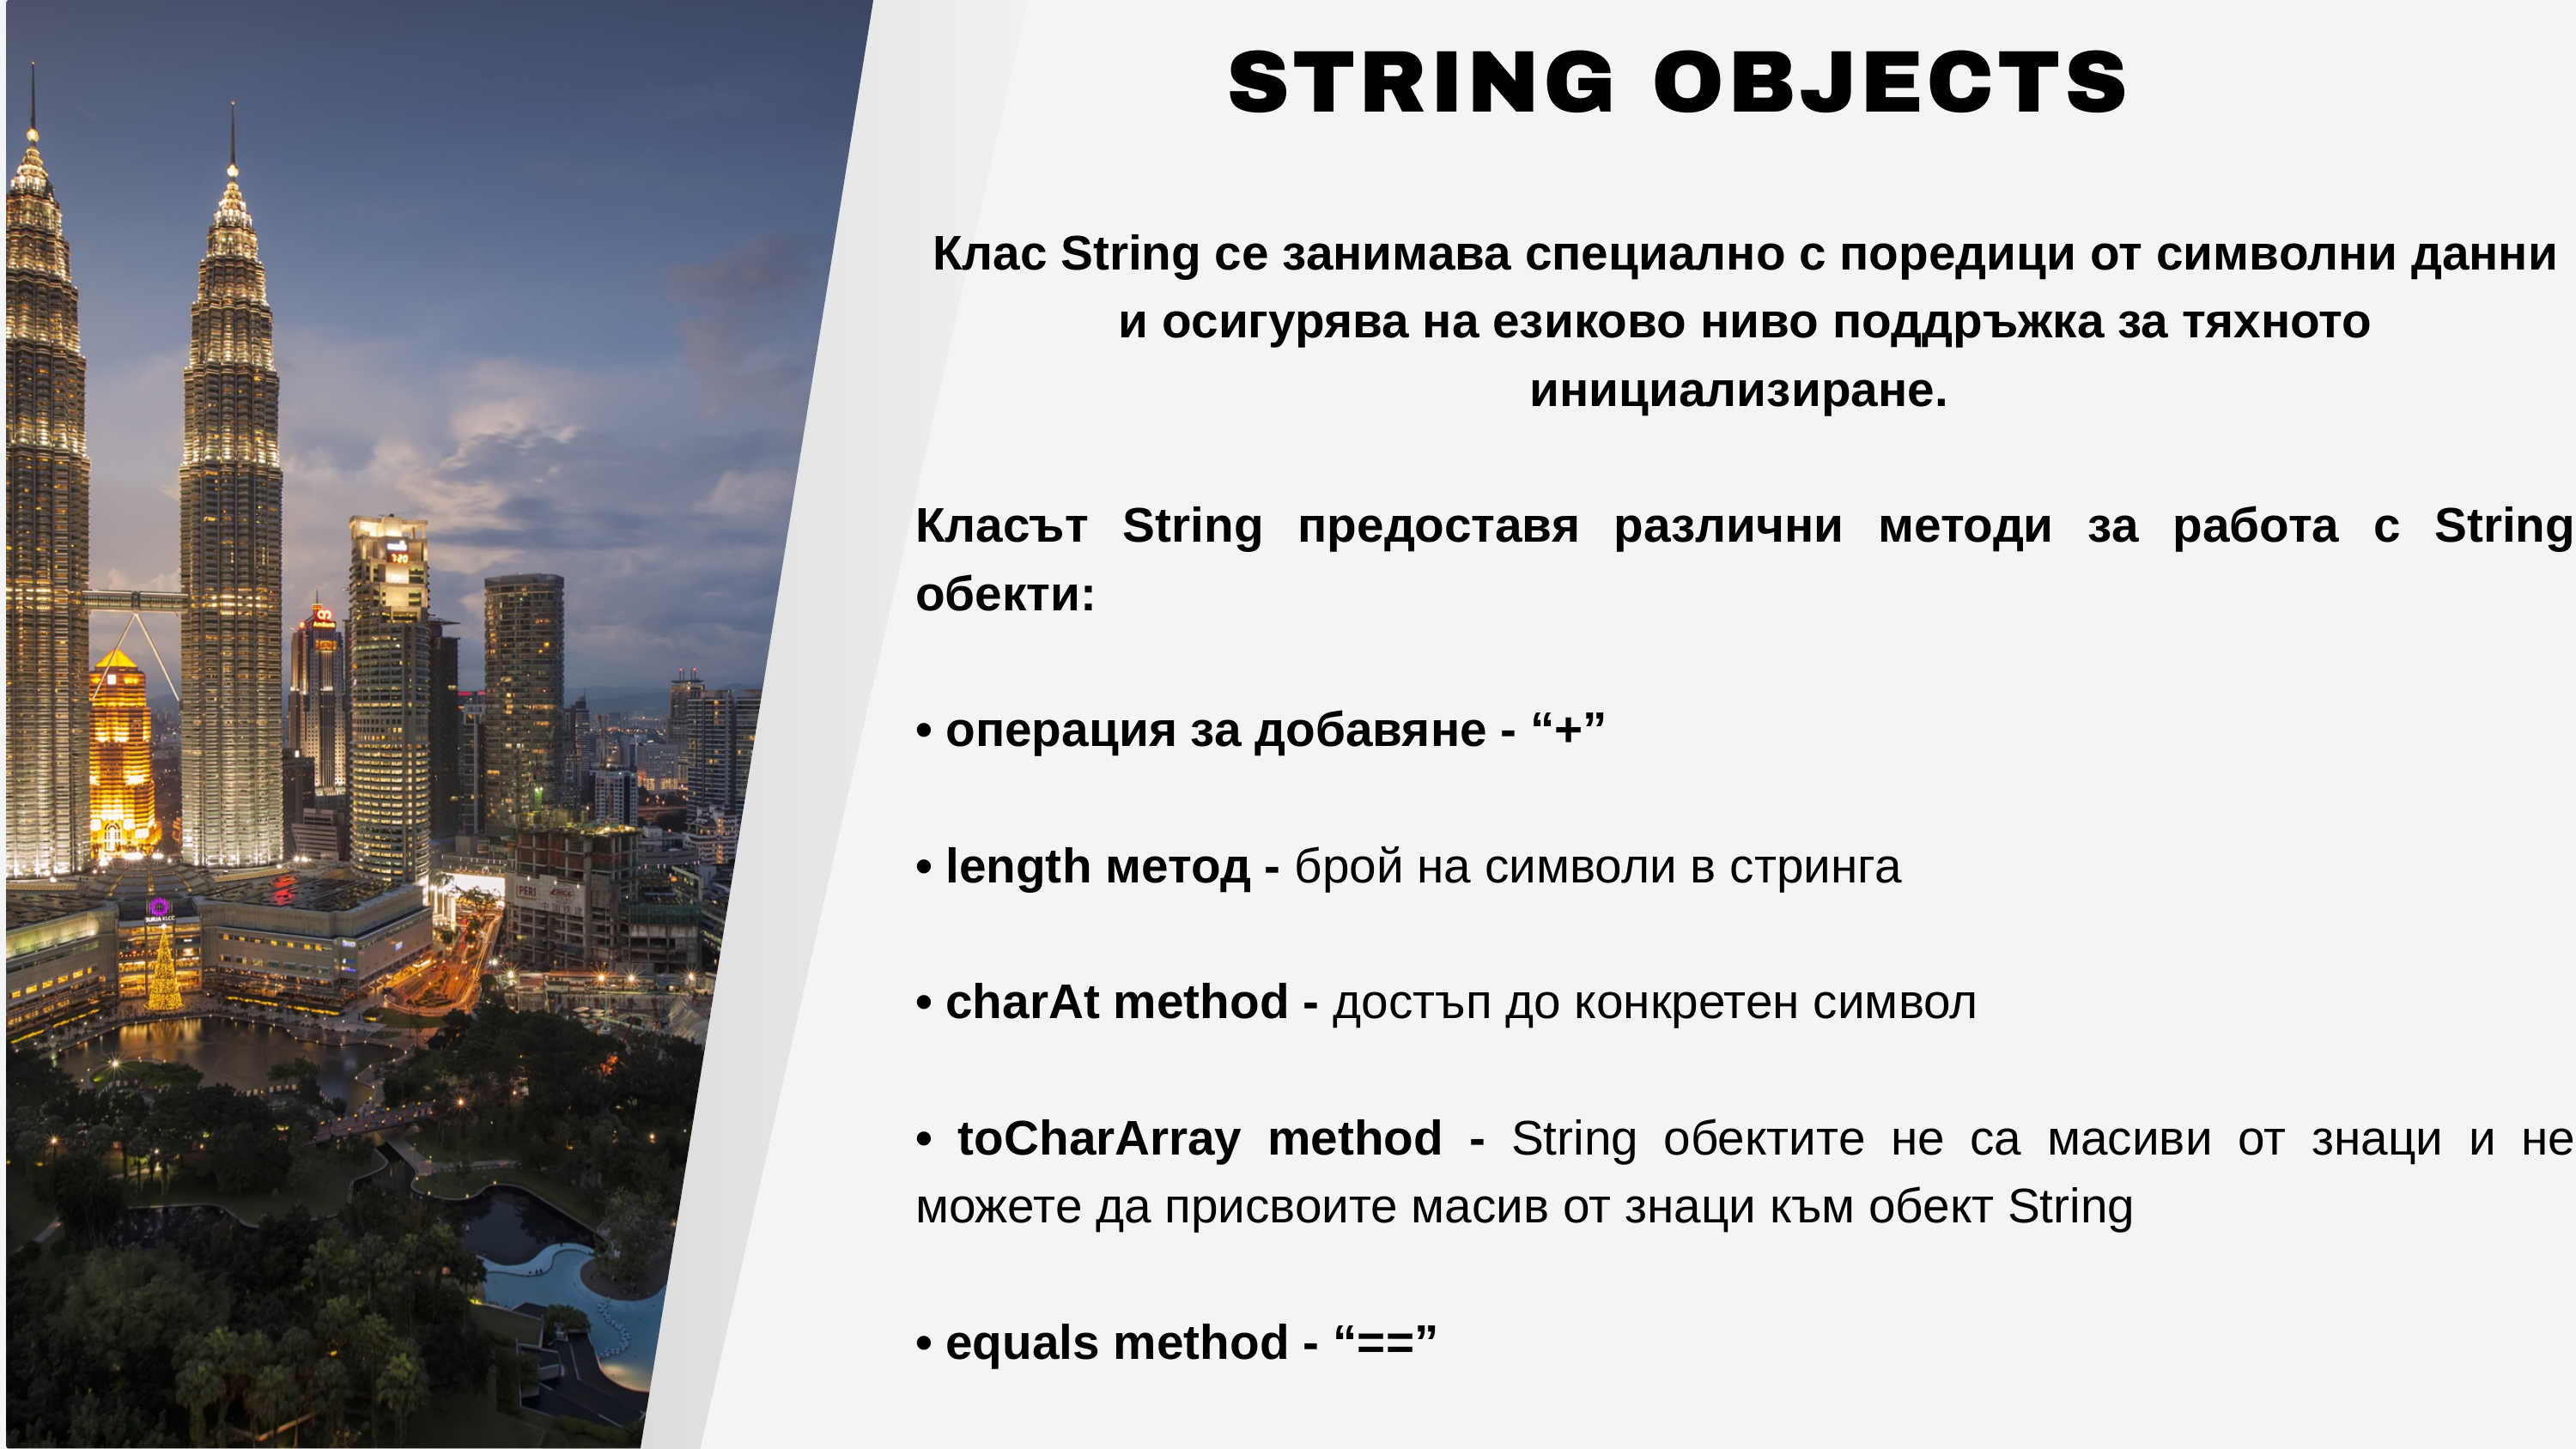

STRING OBJECTS
Клас String се занимава специално с поредици от символни данни и осигурява на езиково ниво поддръжка за тяхното инициализиране.

Класът String предоставя различни методи за работа с String обекти:

• операция за добавяне - “+”

• length метод - брой на символи в стринга

• charAt method - достъп до конкретен символ

• toCharArray method - String обектите не са масиви от знаци и не можете да присвоите масив от знаци към обект String

• equals method - “==”